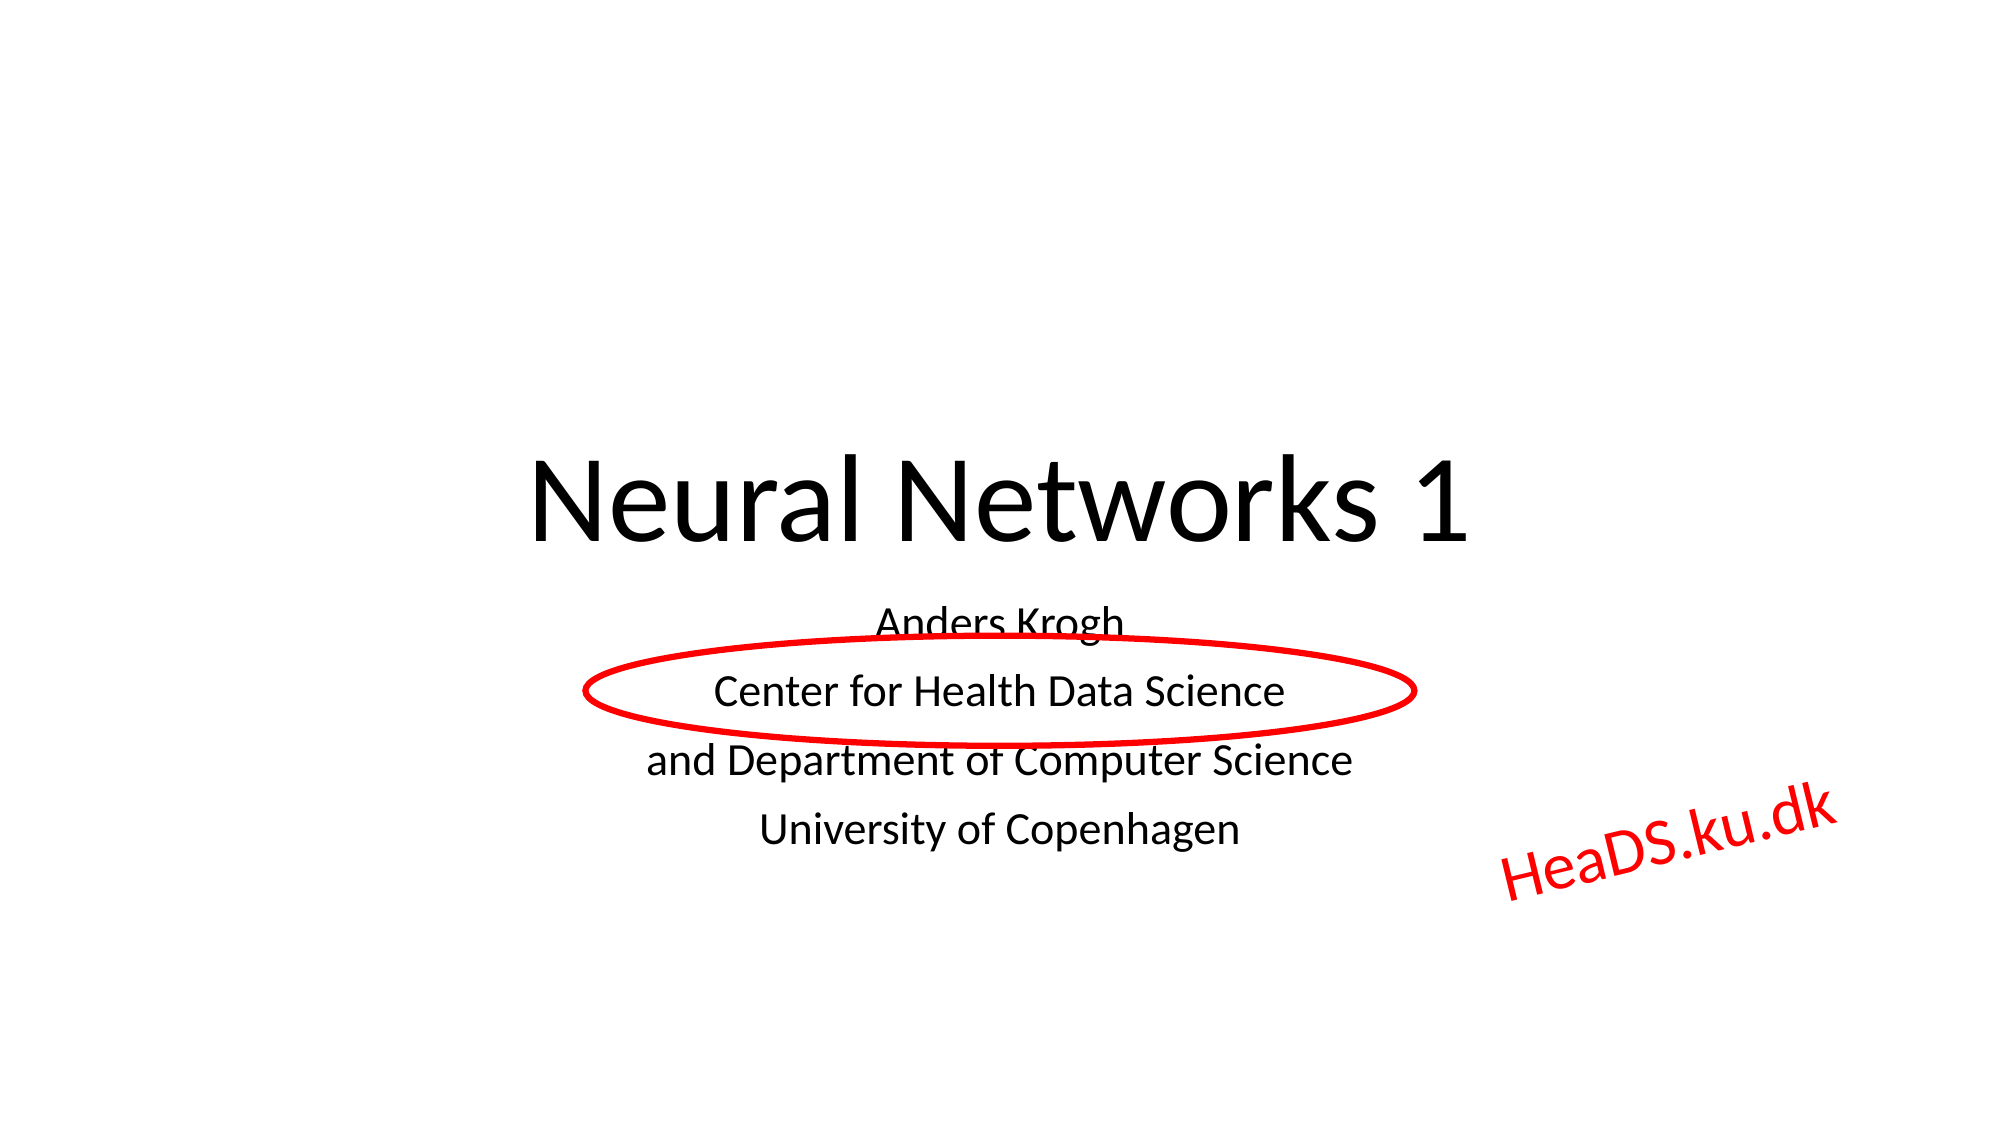

# Neural Networks 1
Anders Krogh
Center for Health Data Science
and Department of Computer Science
University of Copenhagen

HeaDS.ku.dk